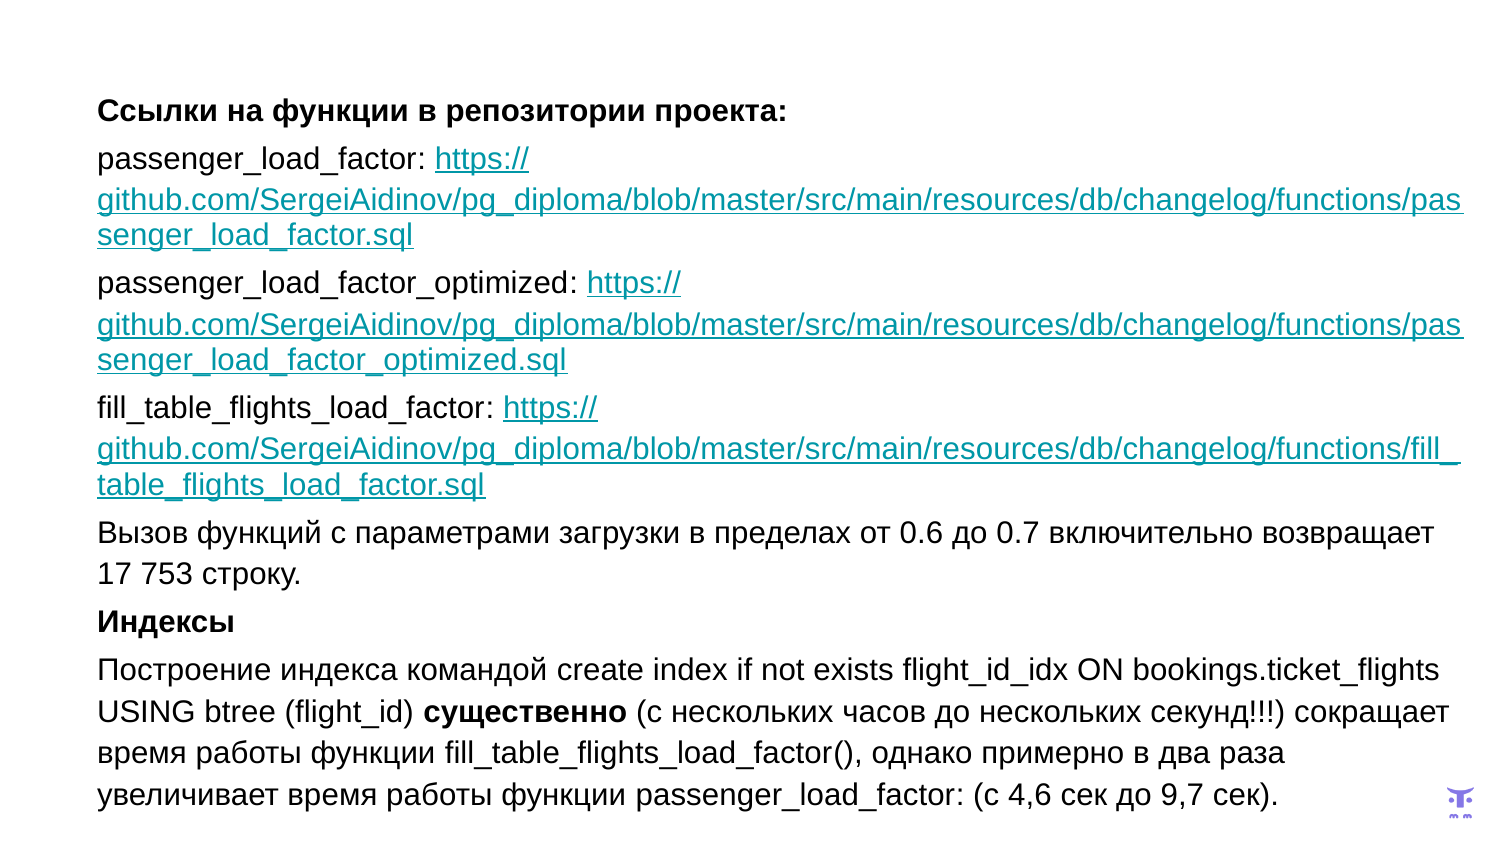

Ссылки на функции в репозитории проекта:
passenger_load_factor: https://github.com/SergeiAidinov/pg_diploma/blob/master/src/main/resources/db/changelog/functions/passenger_load_factor.sql
passenger_load_factor_optimized: https://github.com/SergeiAidinov/pg_diploma/blob/master/src/main/resources/db/changelog/functions/passenger_load_factor_optimized.sql
fill_table_flights_load_factor: https://github.com/SergeiAidinov/pg_diploma/blob/master/src/main/resources/db/changelog/functions/fill_table_flights_load_factor.sql
Вызов функций с параметрами загрузки в пределах от 0.6 до 0.7 включительно возвращает 17 753 строку.
Индексы
Построение индекса командой create index if not exists flight_id_idx ON bookings.ticket_flights USING btree (flight_id) существенно (с нескольких часов до нескольких секунд!!!) сокращает время работы функции fill_table_flights_load_factor(), однако примерно в два раза увеличивает время работы функции passenger_load_factor: (с 4,6 сек до 9,7 сек).